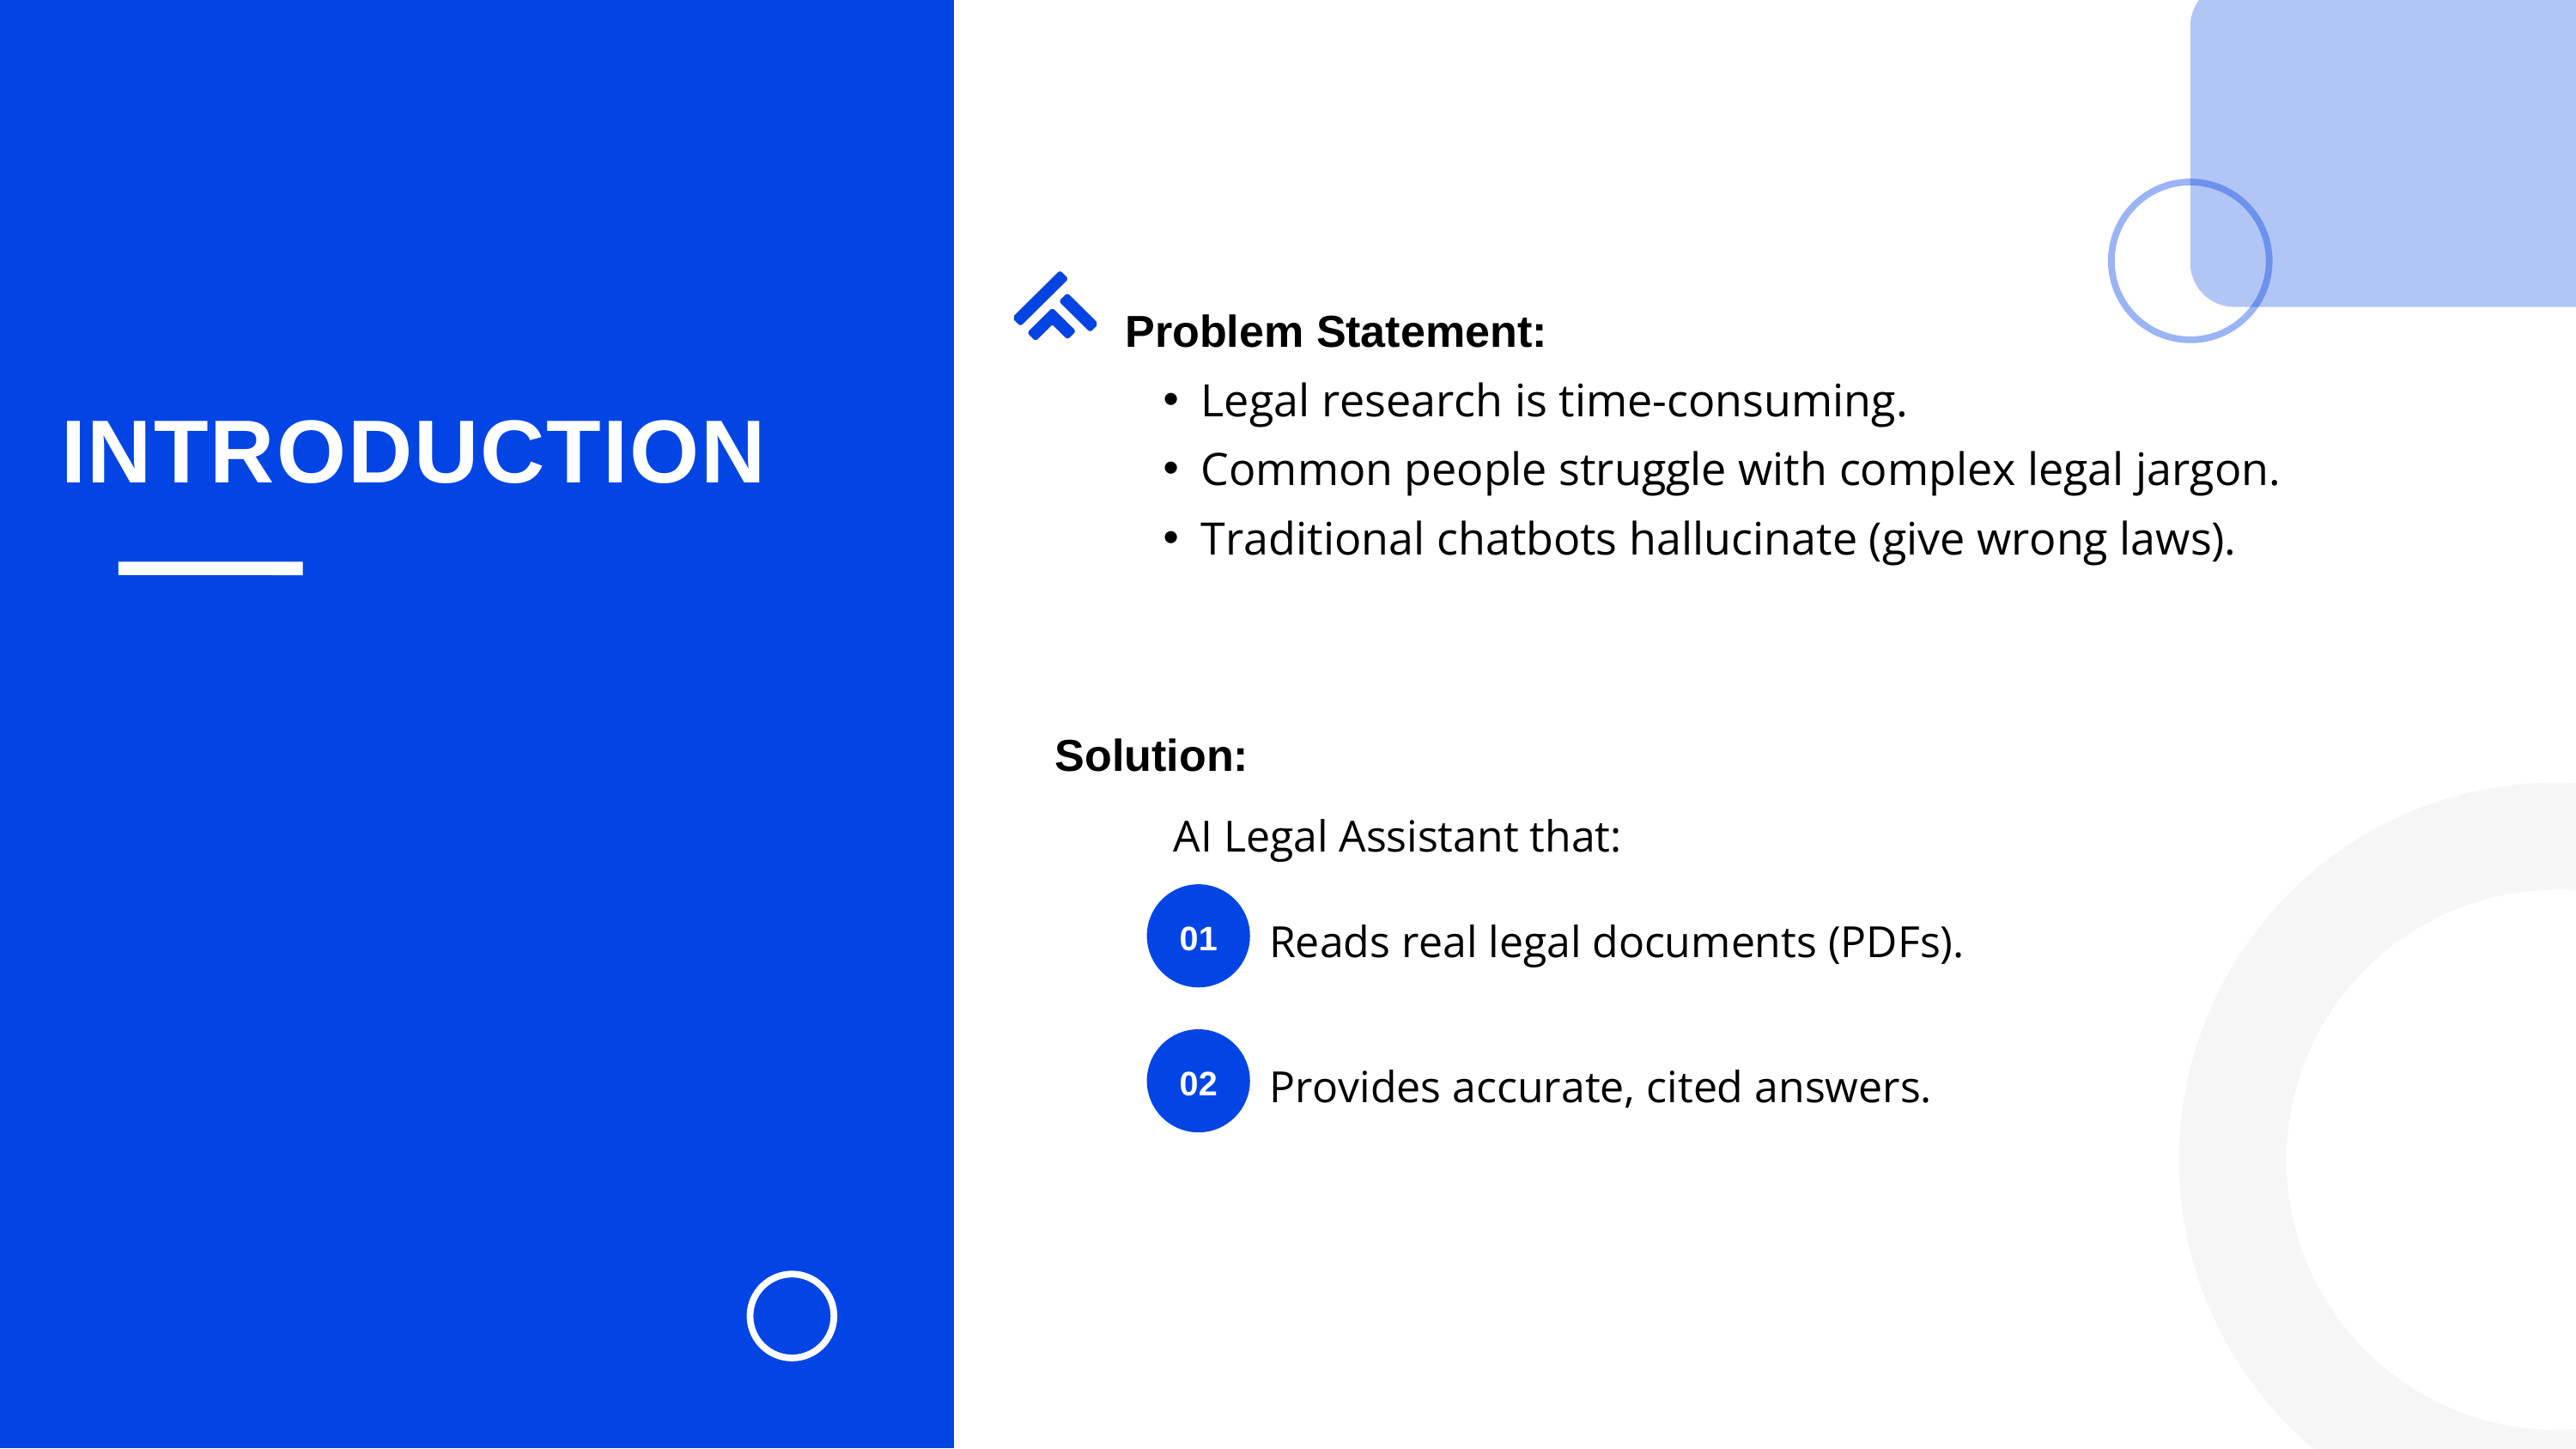

Problem Statement:
Legal research is time-consuming.
Common people struggle with complex legal jargon.
Traditional chatbots hallucinate (give wrong laws).

INTRODUCTION

Solution:
AI Legal Assistant that:

01
Reads real legal documents (PDFs).

02
Provides accurate, cited answers.